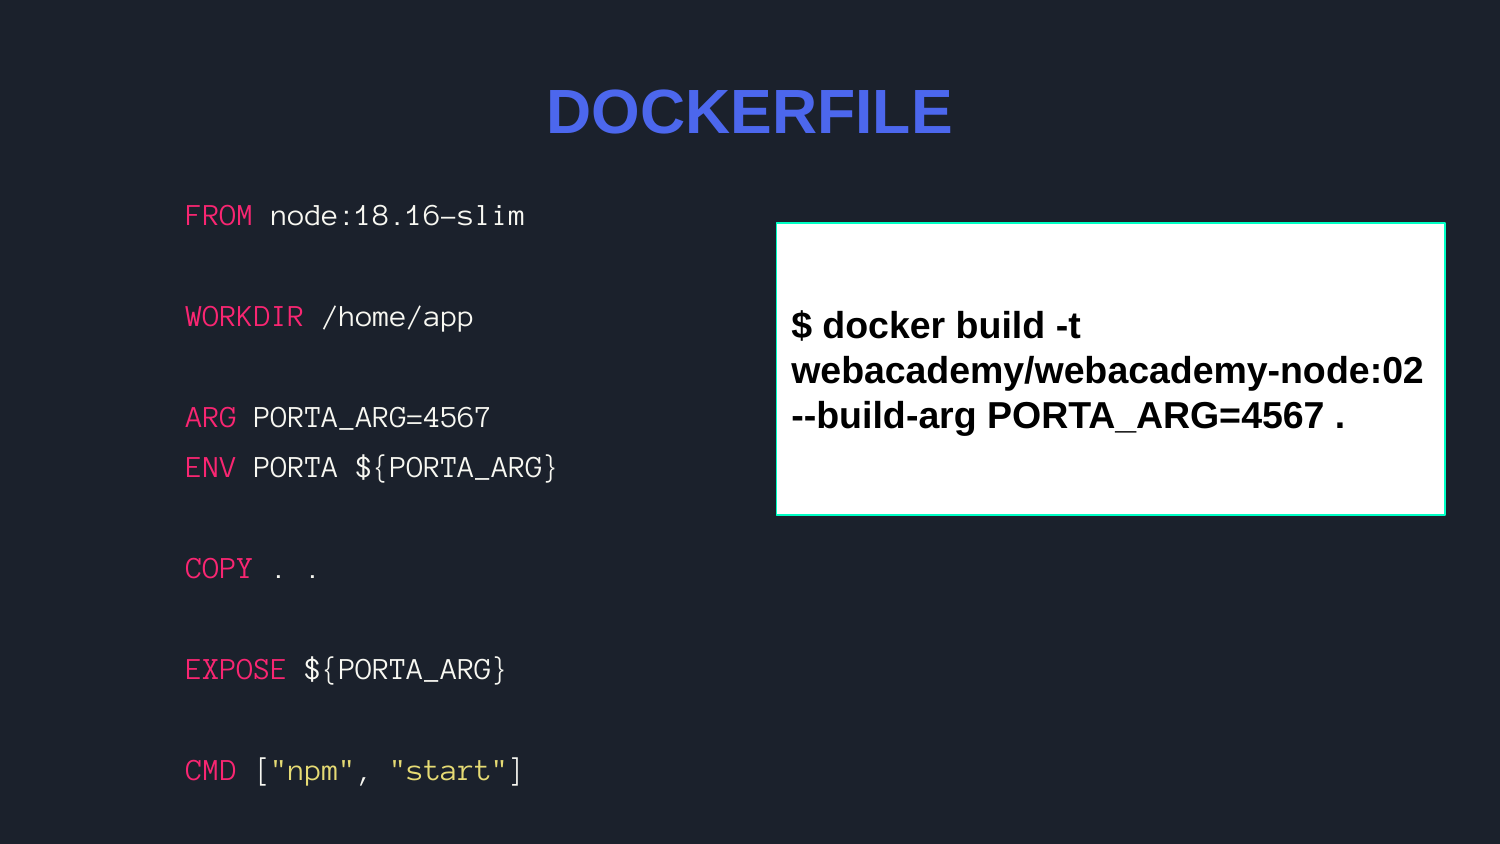

# DOCKERFILE
FROM node:18.16-slim

WORKDIR /home/app

ARG PORTA_ARG=4567
ENV PORTA ${PORTA_ARG}

COPY . .

EXPOSE ${PORTA_ARG}

CMD ["npm", "start"]
$ docker build -t webacademy/webacademy-node:02 --build-arg PORTA_ARG=4567 .